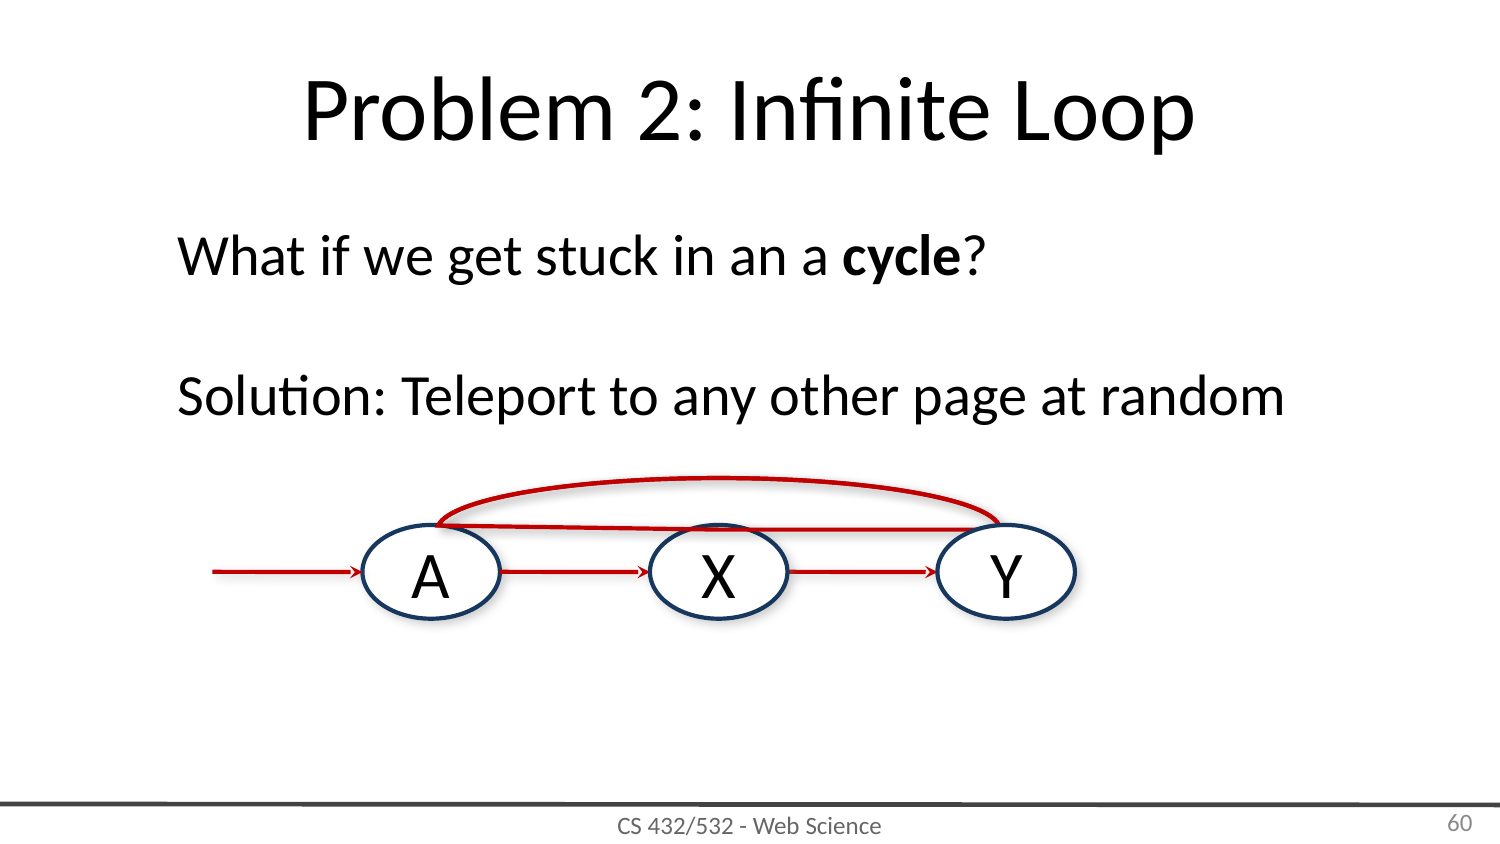

Problem 2: Infinite Loop
What if we get stuck in an a cycle?

Solution: Teleport to any other page at random

A
X
Y
60